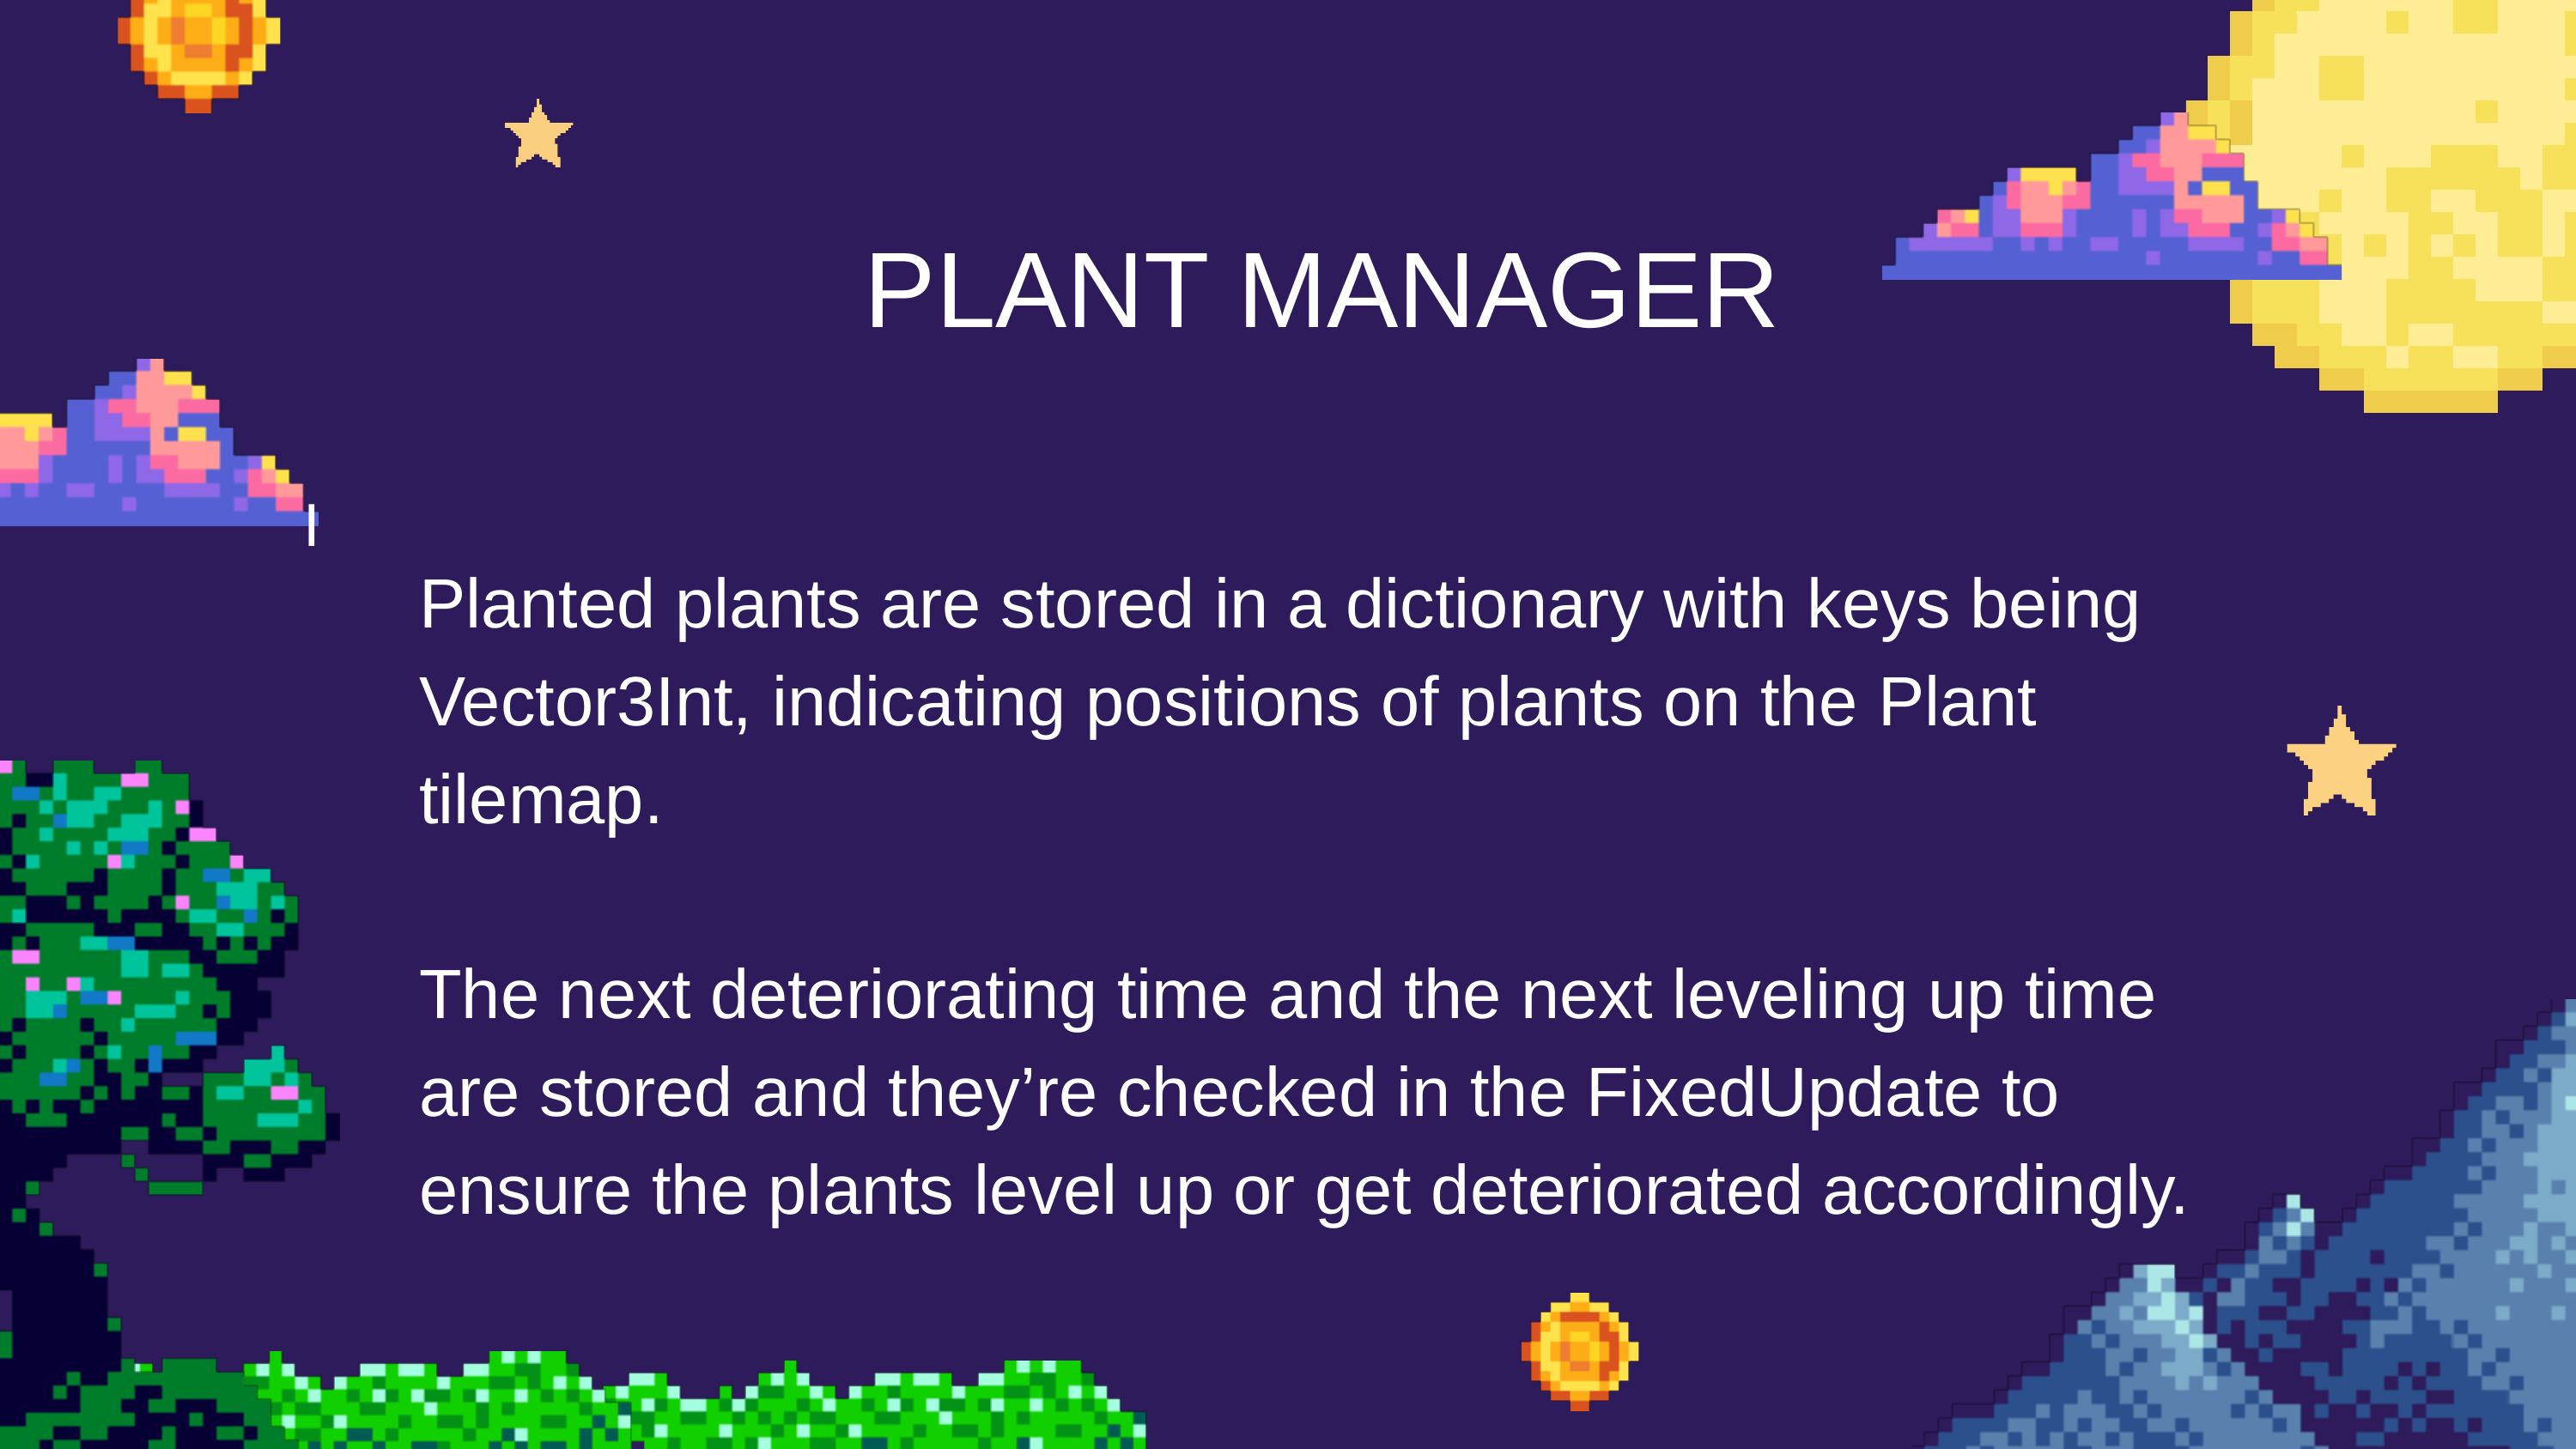

PLANT MANAGER

I
Planted plants are stored in a dictionary with keys being Vector3Int, indicating positions of plants on the Plant tilemap.

The next deteriorating time and the next leveling up time are stored and they’re checked in the FixedUpdate to ensure the plants level up or get deteriorated accordingly.